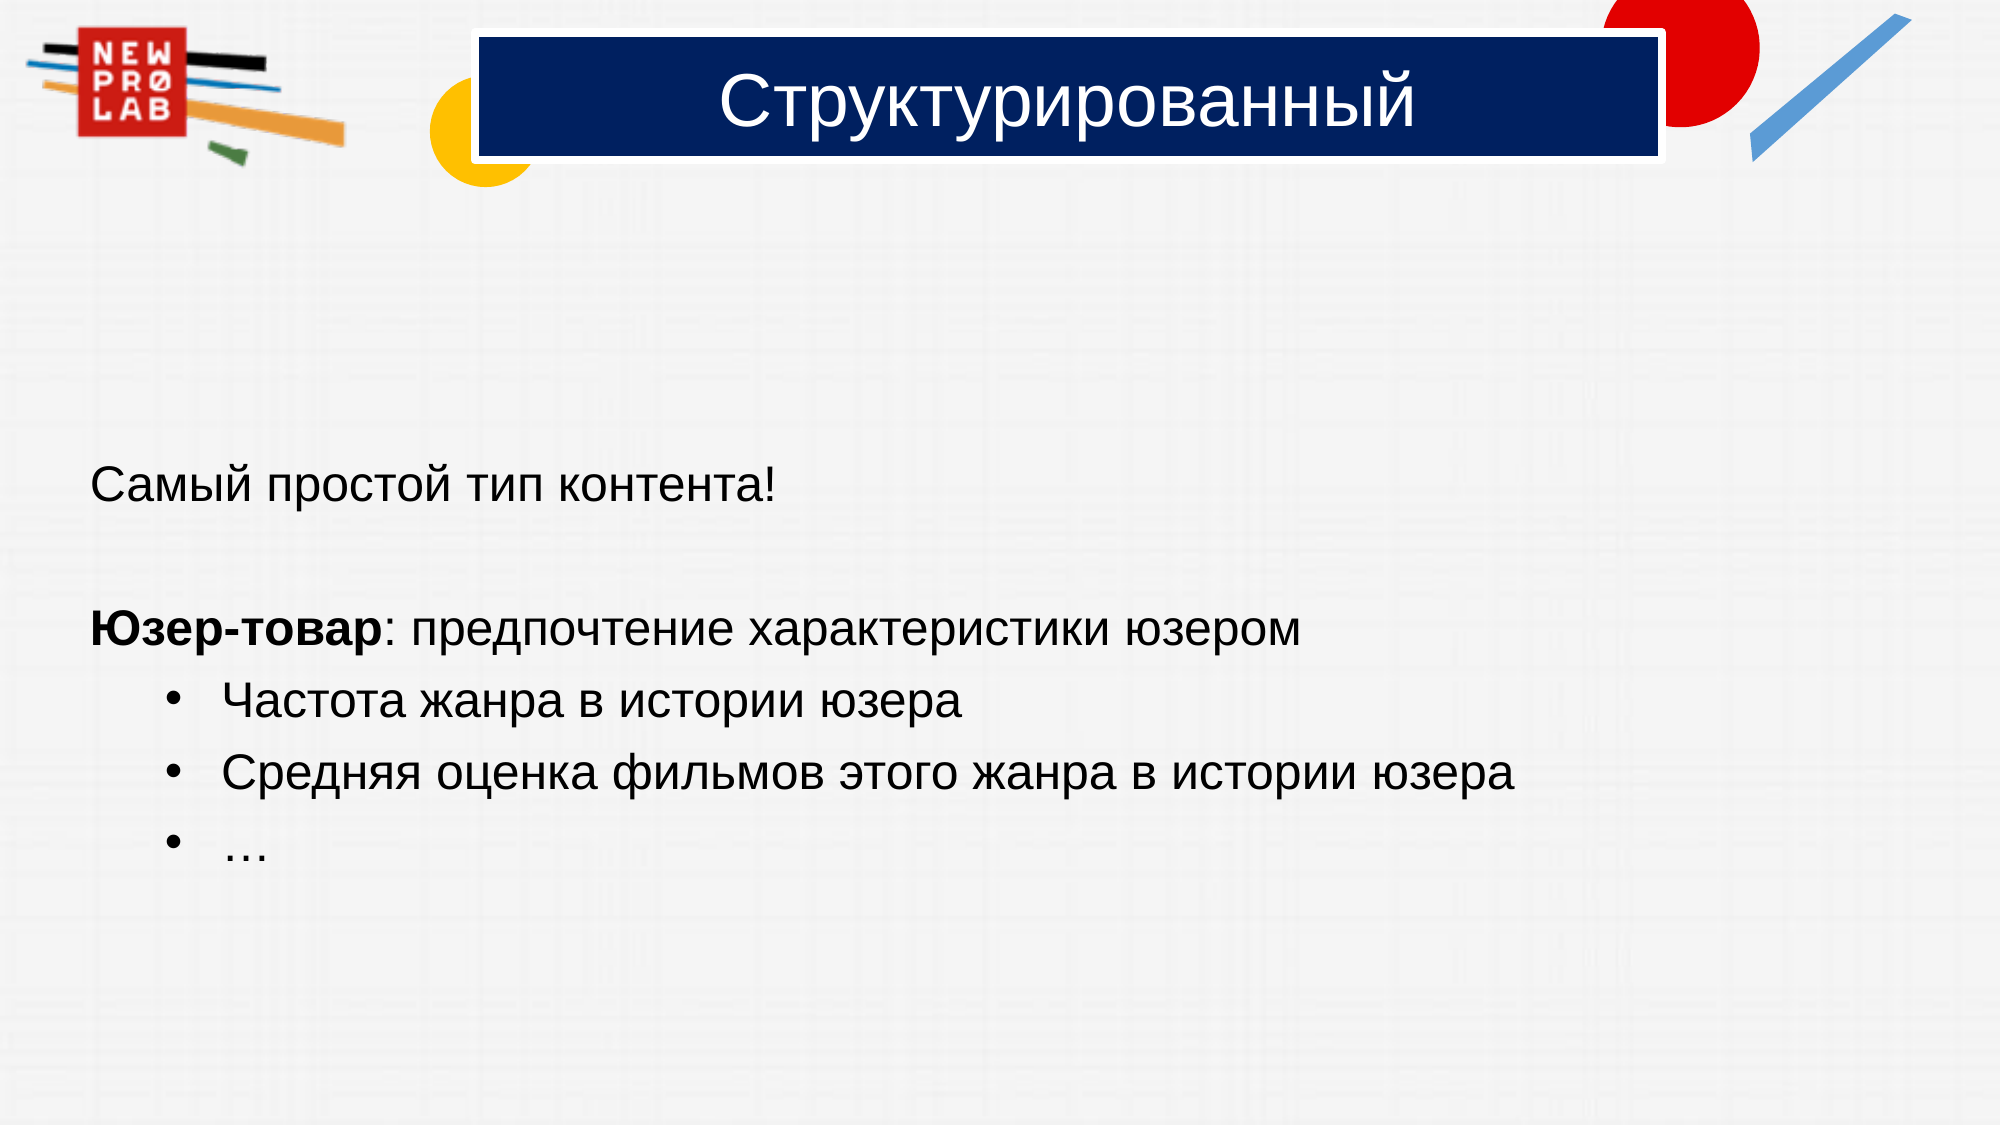

# Структурированный
Самый простой тип контента!

Юзер-товар: предпочтение характеристики юзером
Частота жанра в истории юзера
Средняя оценка фильмов этого жанра в истории юзера
…